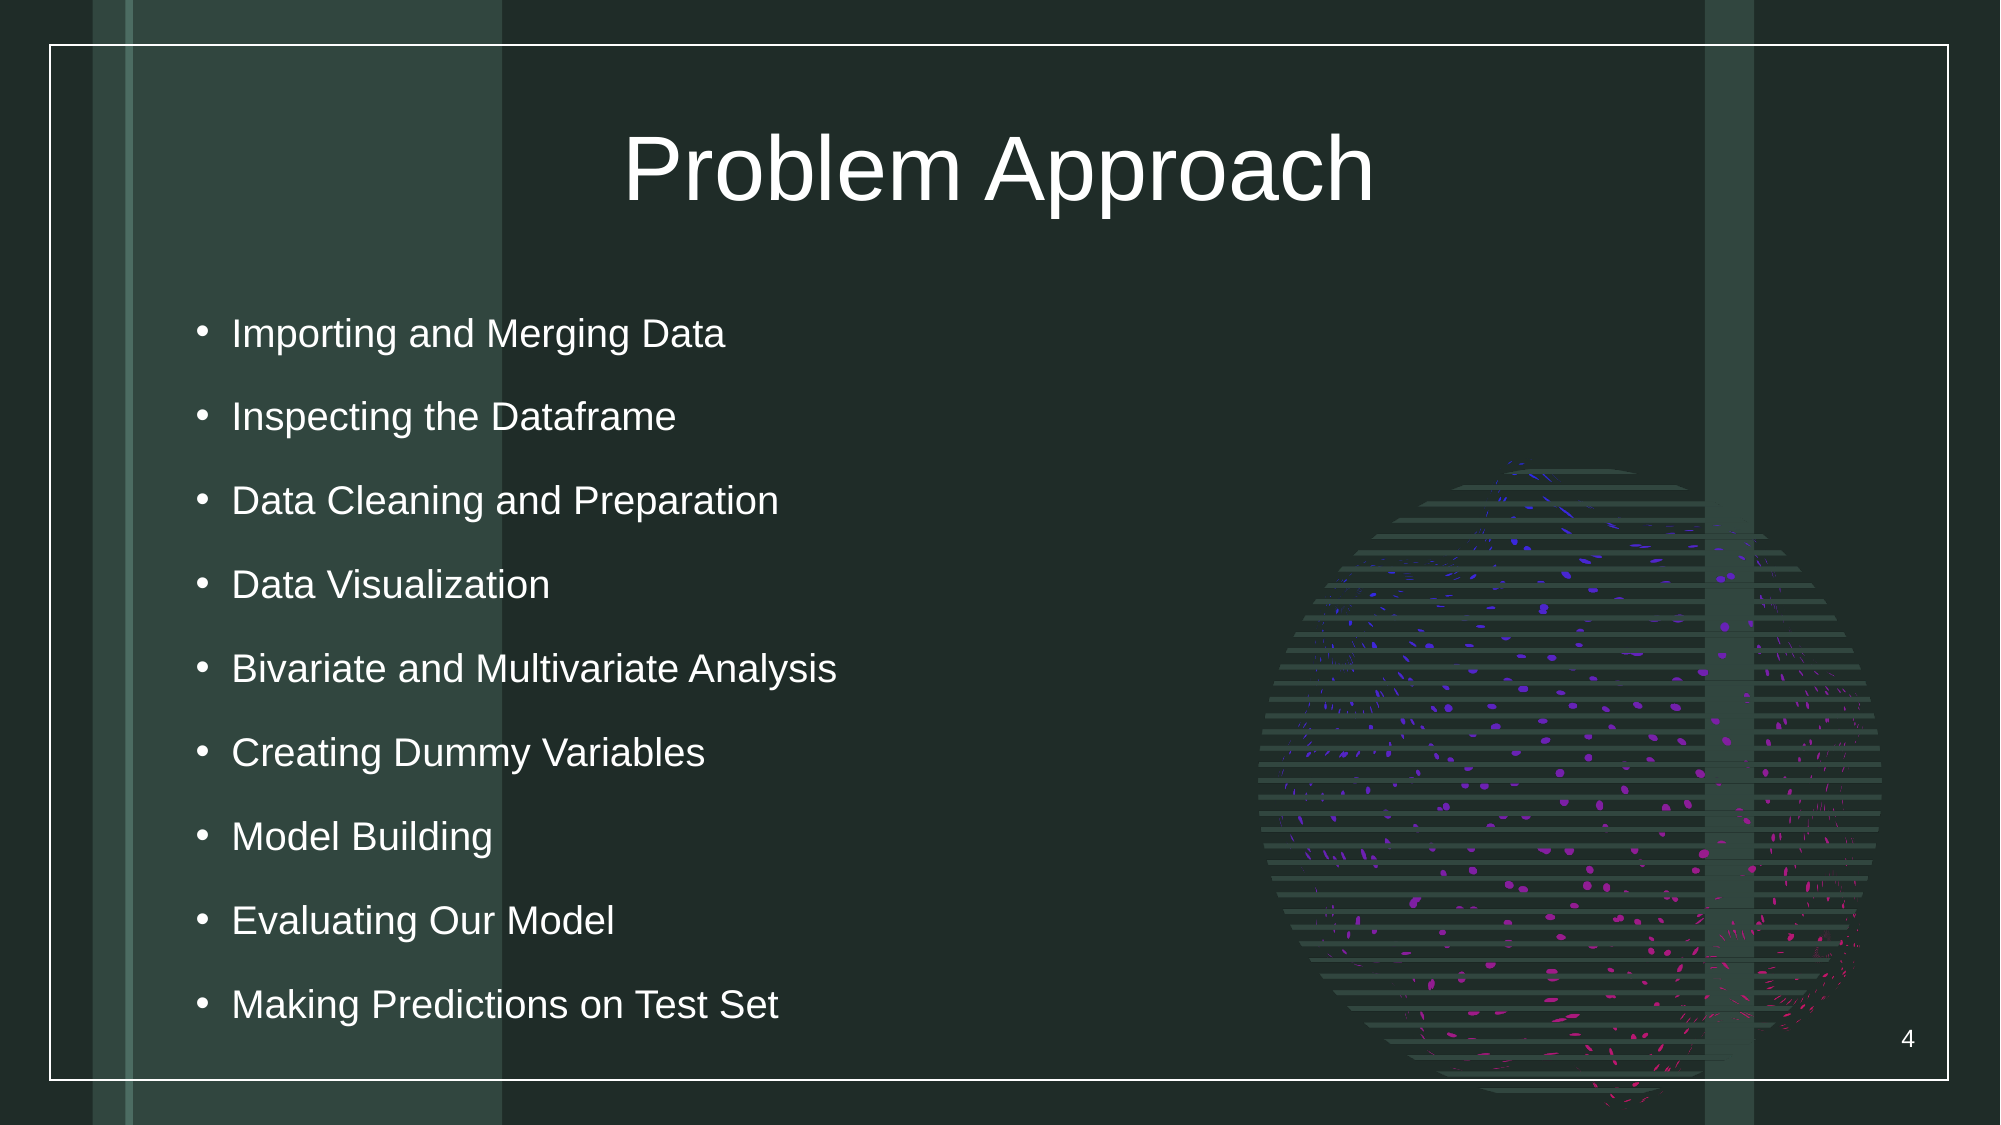

# Problem Approach
Importing and Merging Data
Inspecting the Dataframe
Data Cleaning and Preparation
Data Visualization
Bivariate and Multivariate Analysis
Creating Dummy Variables
Model Building
Evaluating Our Model
Making Predictions on Test Set
4